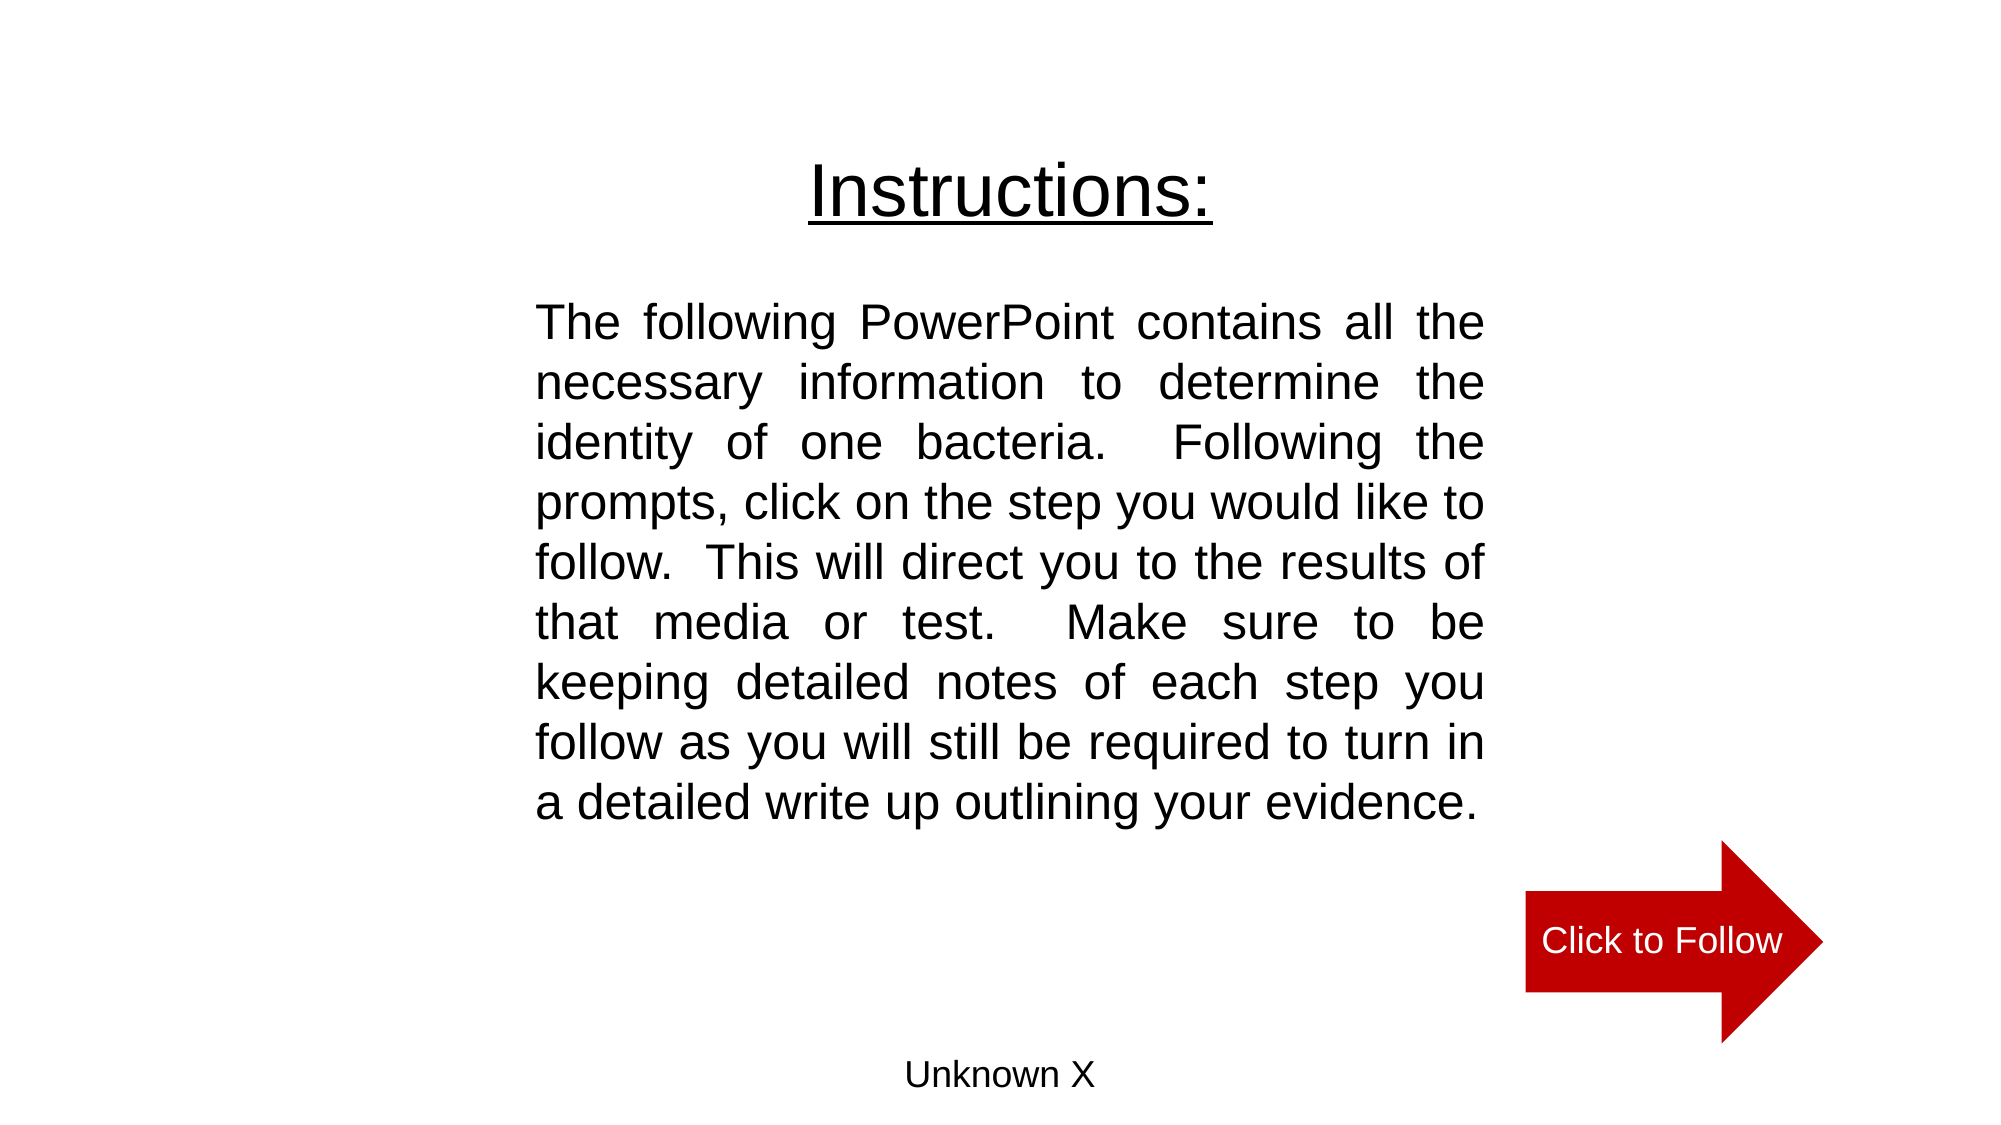

Instructions:
The following PowerPoint contains all the necessary information to determine the identity of one bacteria.  Following the prompts, click on the step you would like to follow.  This will direct you to the results of that media or test.  Make sure to be keeping detailed notes of each step you follow as you will still be required to turn in a detailed write up outlining your evidence.

Click to Follow
Unknown X